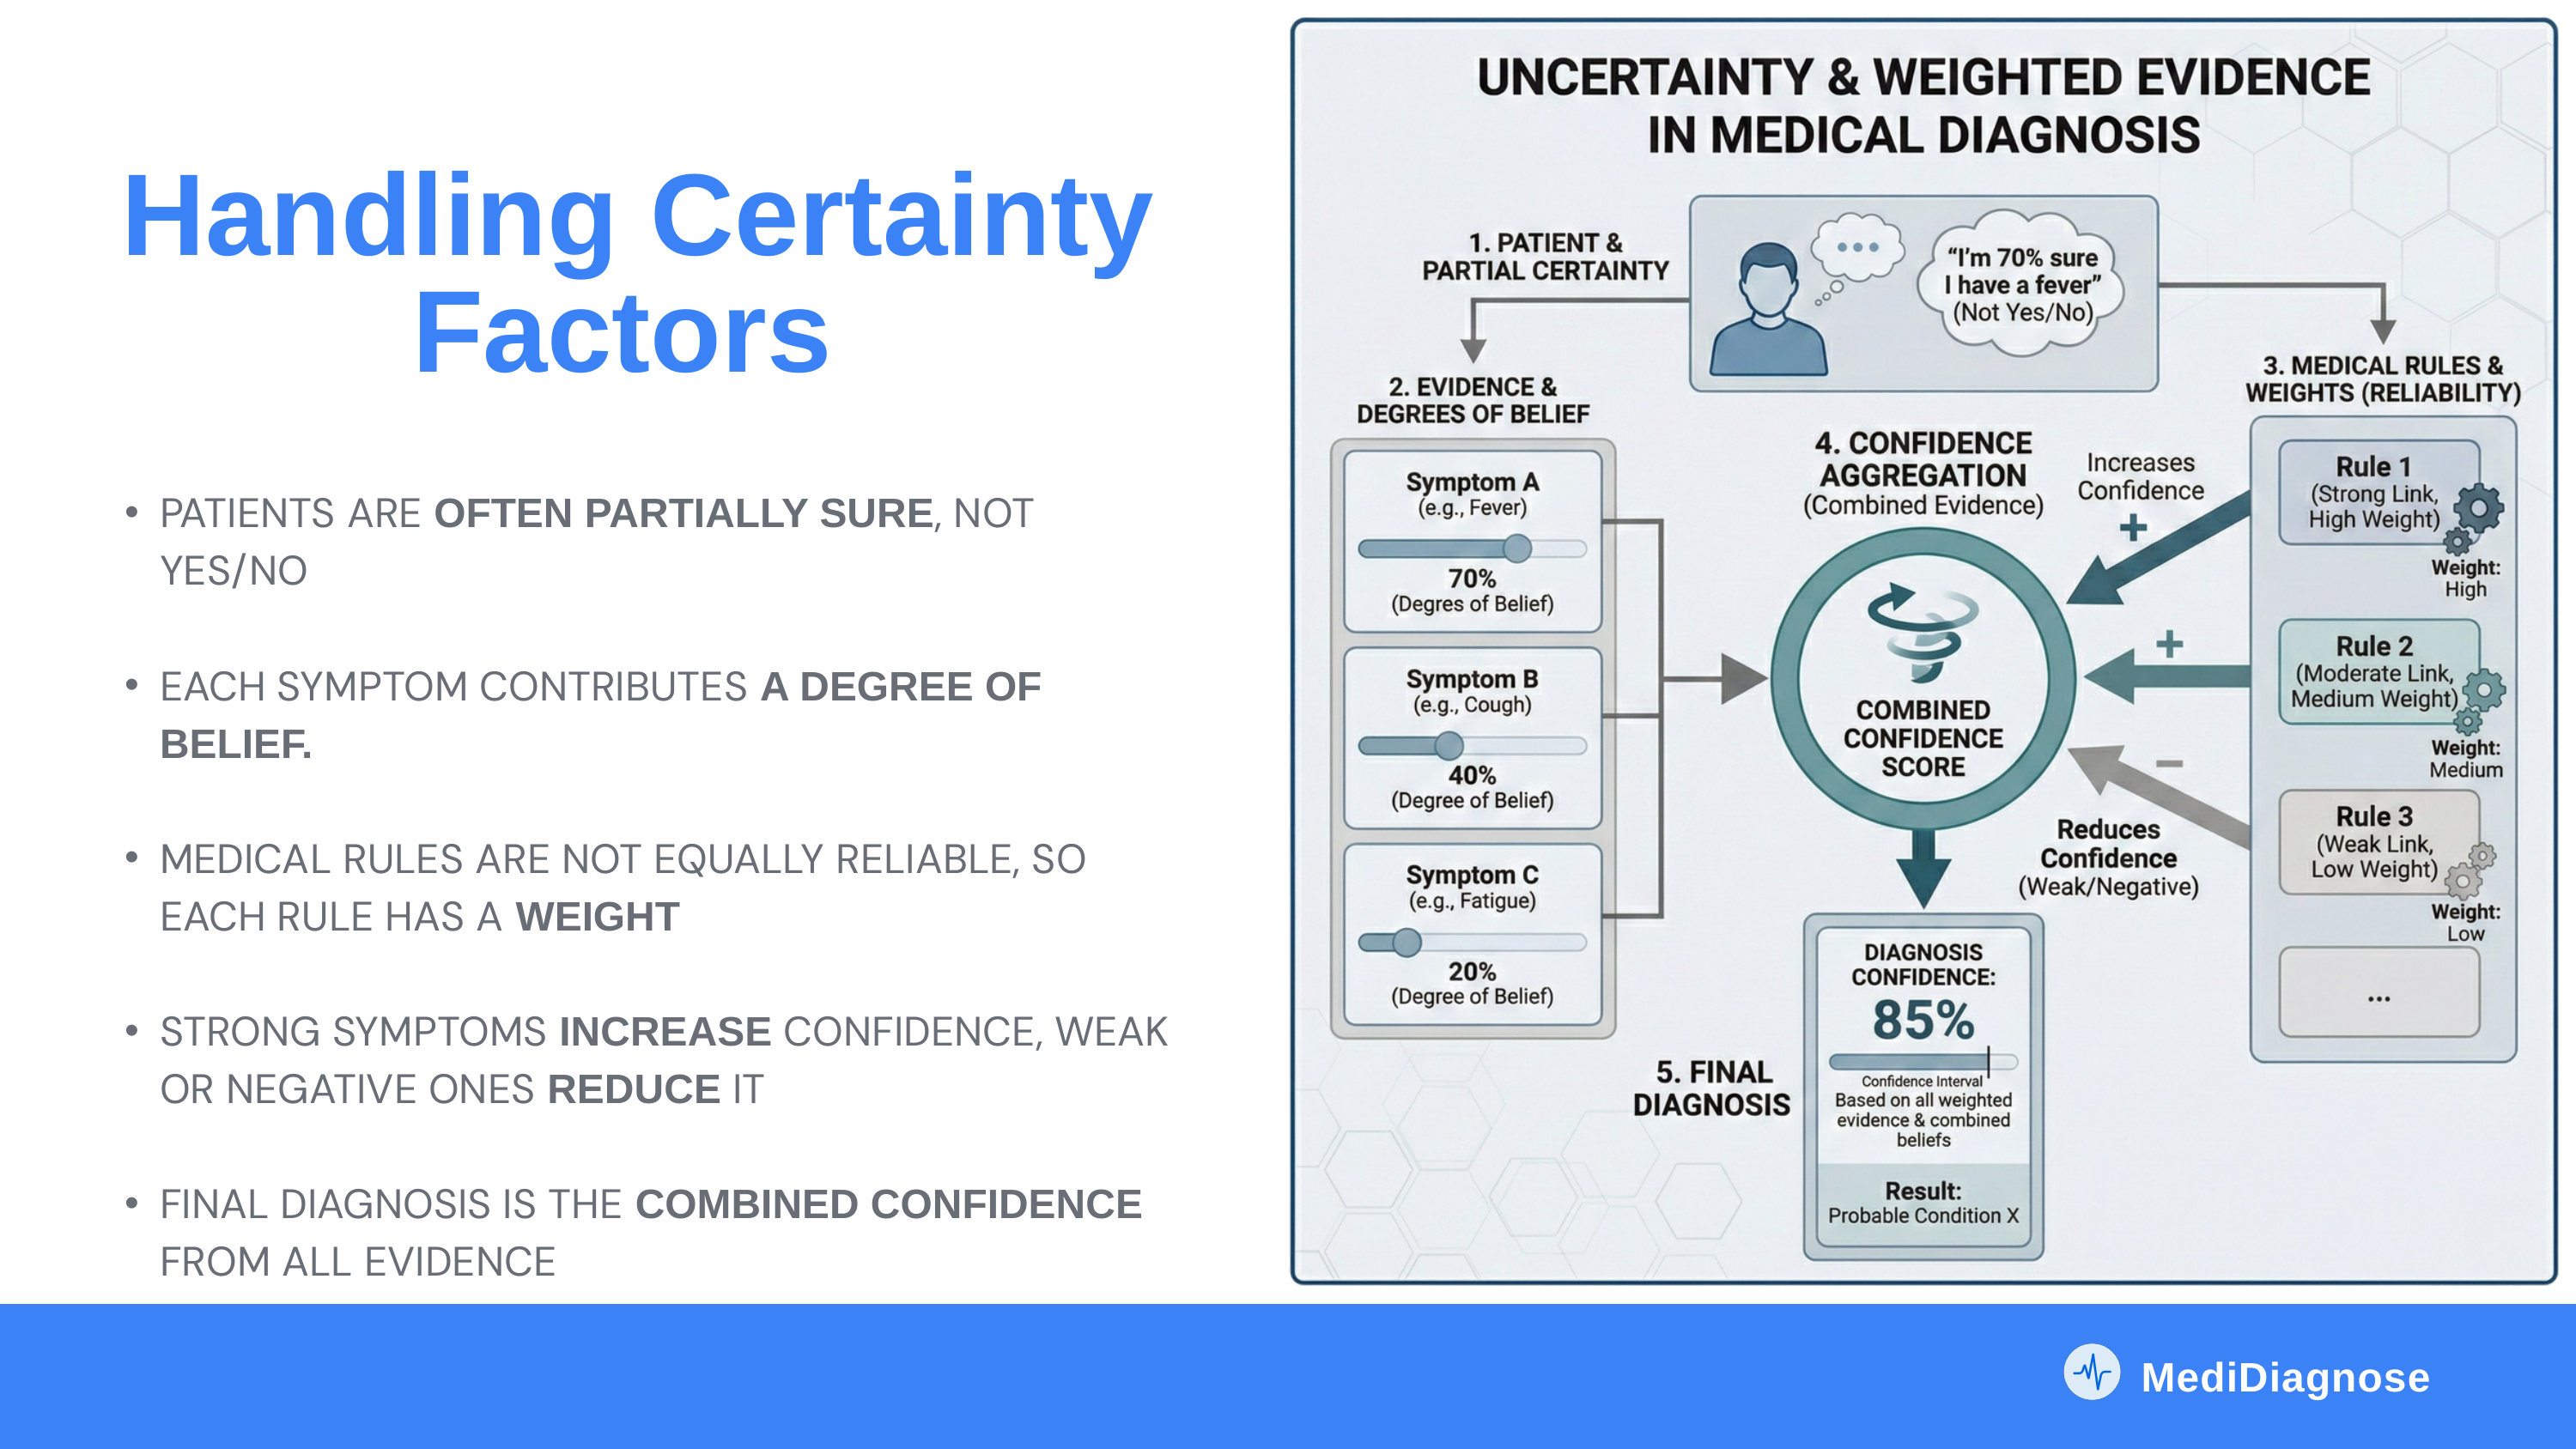

Handling Certainty Factors
PATIENTS ARE OFTEN PARTIALLY SURE, NOT YES/NO

EACH SYMPTOM CONTRIBUTES A DEGREE OF BELIEF.

MEDICAL RULES ARE NOT EQUALLY RELIABLE, SO EACH RULE HAS A WEIGHT

STRONG SYMPTOMS INCREASE CONFIDENCE, WEAK OR NEGATIVE ONES REDUCE IT

FINAL DIAGNOSIS IS THE COMBINED CONFIDENCE FROM ALL EVIDENCE

MediDiagnose